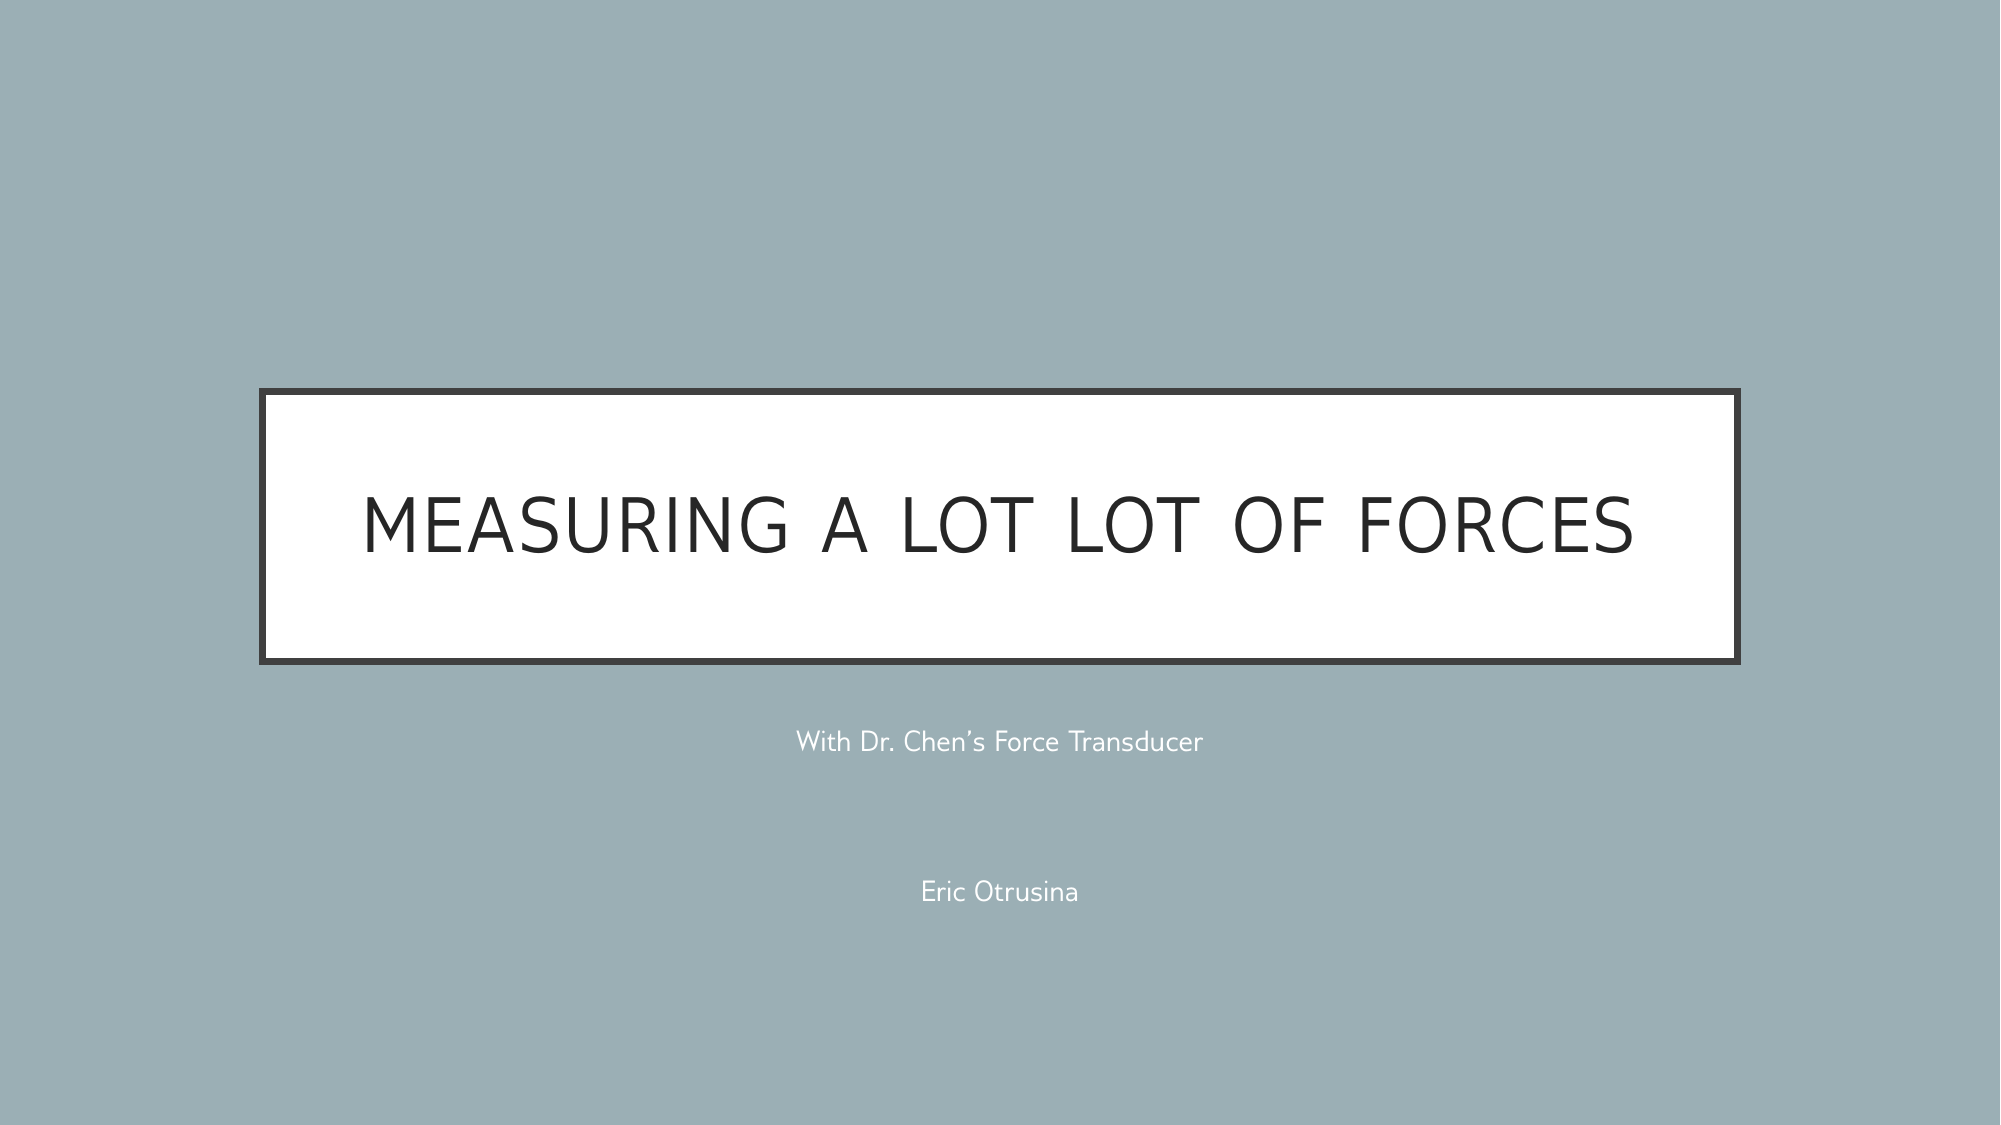

# Measuring a lot lot of forces
With Dr. Chen’s Force Transducer

Eric Otrusina